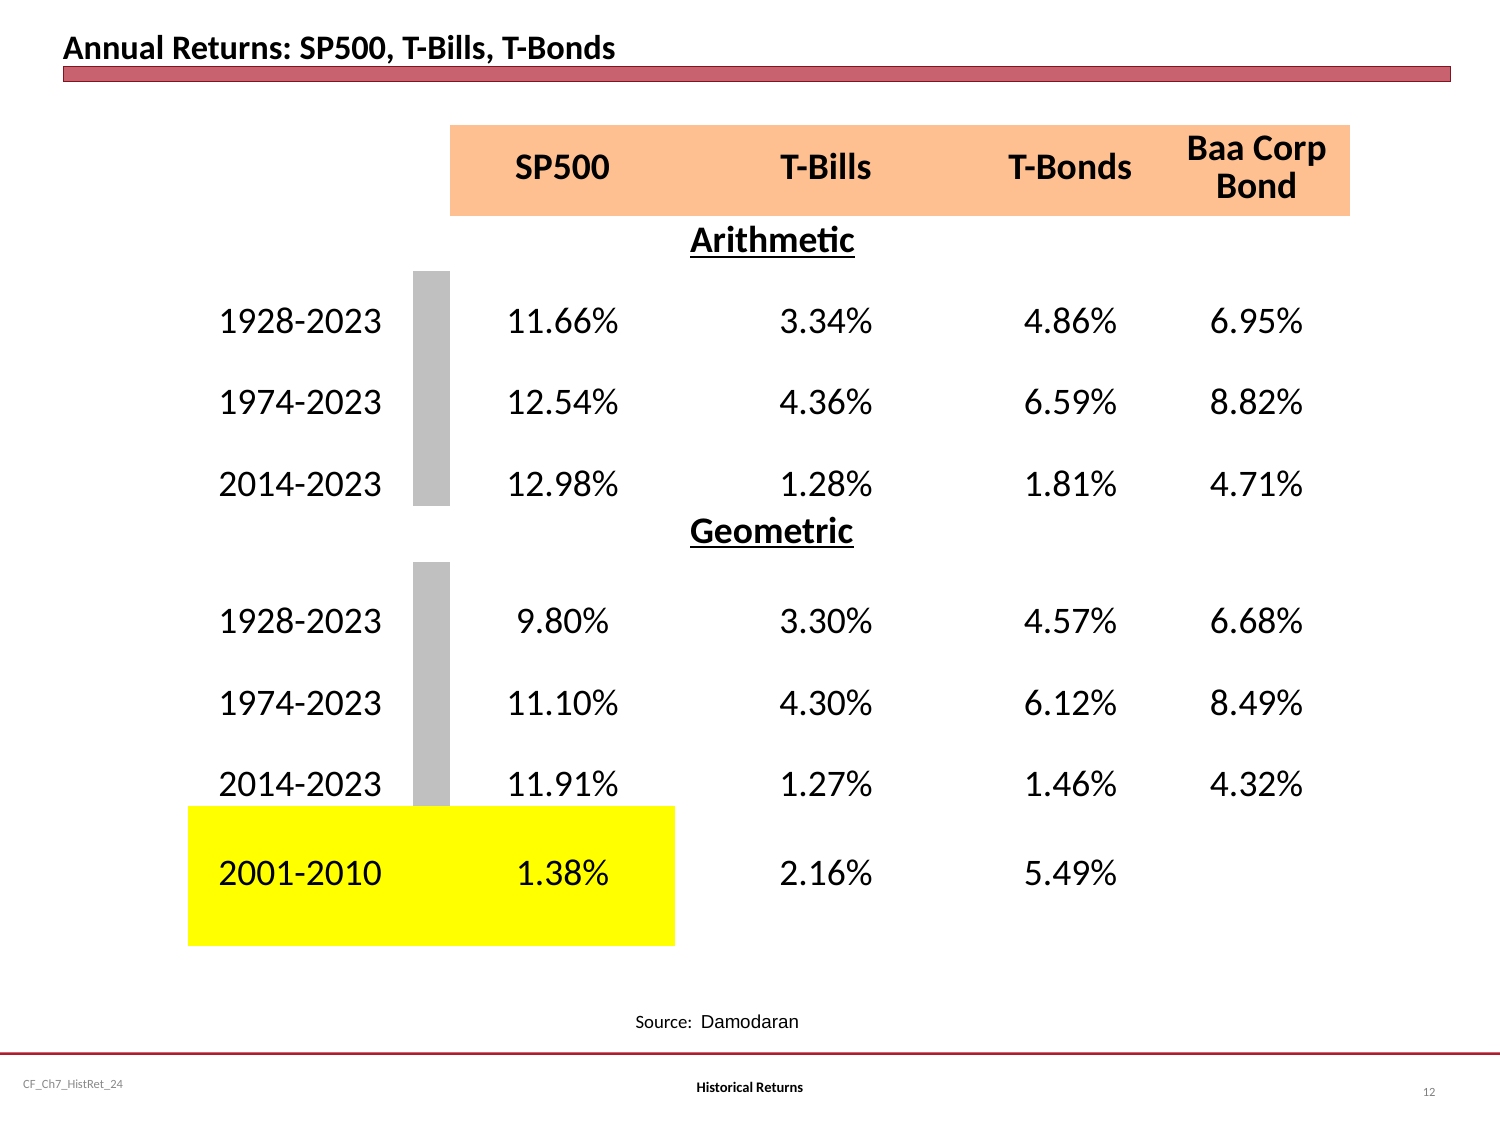

# Annual Returns: SP500, T-Bills, T-Bonds
|  |  | SP500 | T-Bills | T-Bonds | Baa Corp Bond |
| --- | --- | --- | --- | --- | --- |
|  |  |  | Arithmetic |  |  |
| 1928-2023 |  | 11.66% | 3.34% | 4.86% | 6.95% |
| 1974-2023 |  | 12.54% | 4.36% | 6.59% | 8.82% |
| 2014-2023 |  | 12.98% | 1.28% | 1.81% | 4.71% |
|  |  |  | Geometric |  |  |
| 1928-2023 |  | 9.80% | 3.30% | 4.57% | 6.68% |
| 1974-2023 |  | 11.10% | 4.30% | 6.12% | 8.49% |
| 2014-2023 |  | 11.91% | 1.27% | 1.46% | 4.32% |
| 2001-2010 |  | 1.38% | 2.16% | 5.49% |  |
Source:  Damodaran
Historical Returns
12